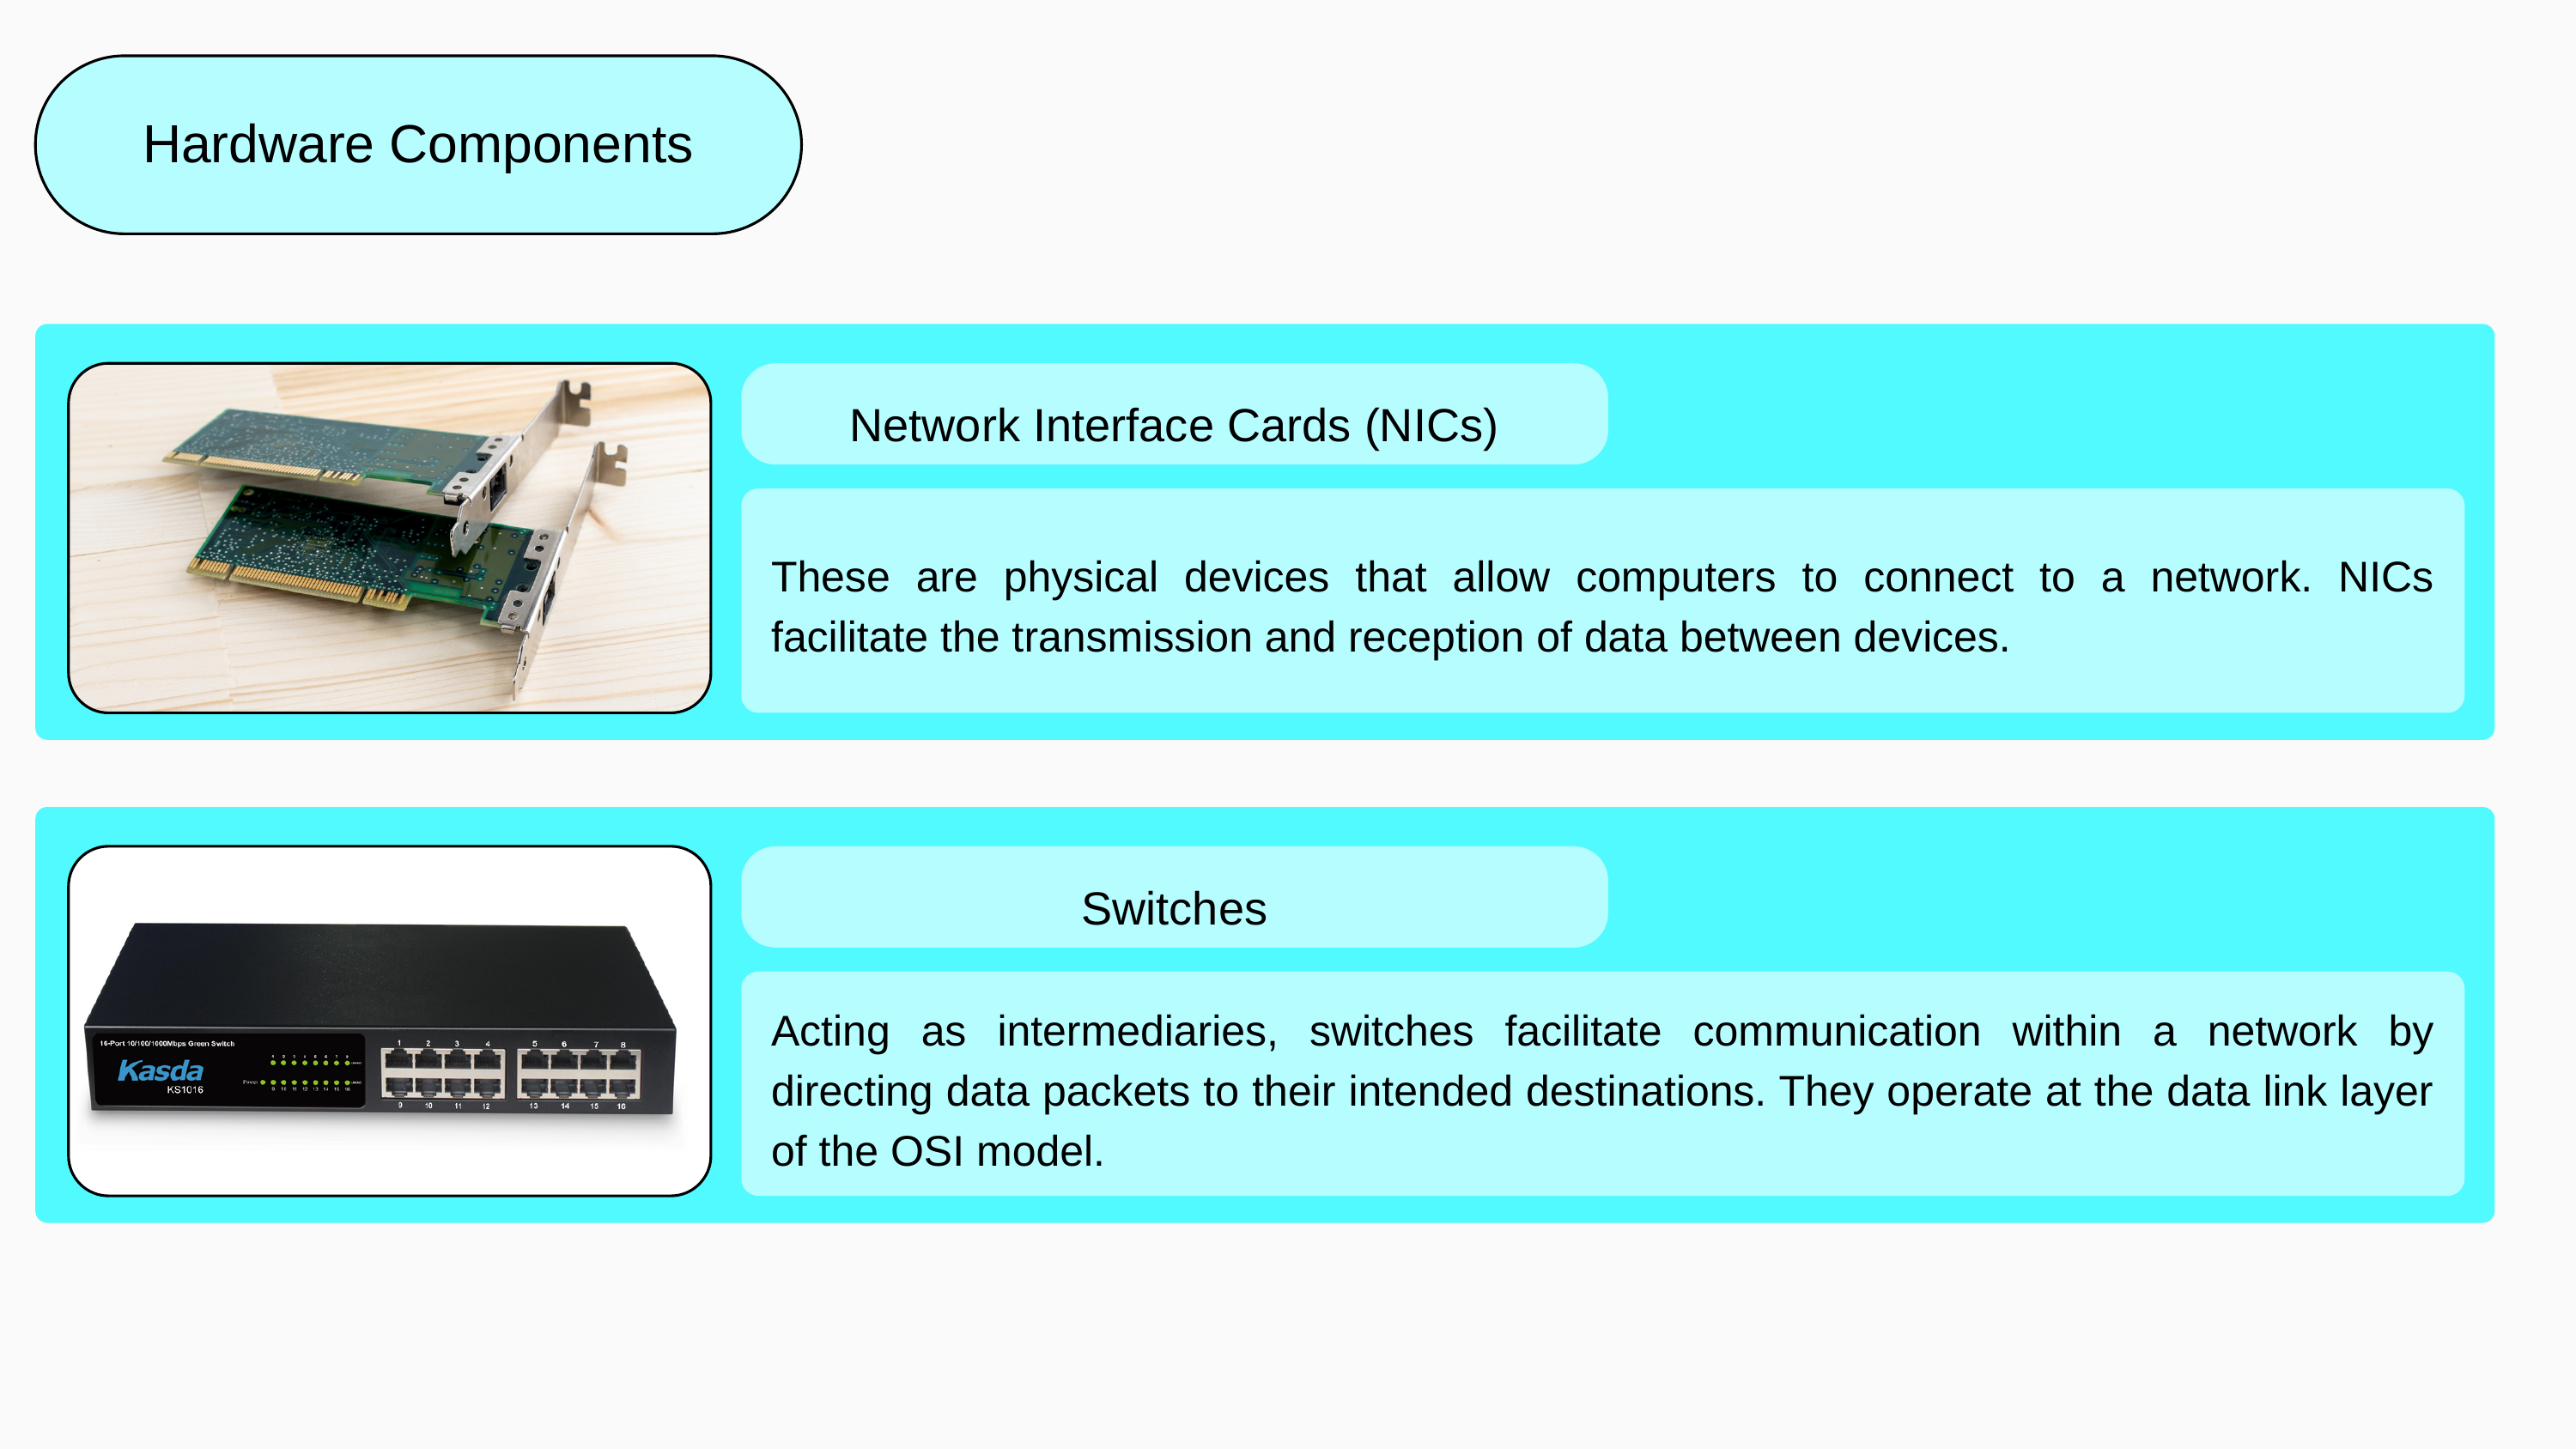

Hardware Components

Network Interface Cards (NICs)

These are physical devices that allow computers to connect to a network. NICs facilitate the transmission and reception of data between devices.

Switches

Acting as intermediaries, switches facilitate communication within a network by directing data packets to their intended destinations. They operate at the data link layer of the OSI model.